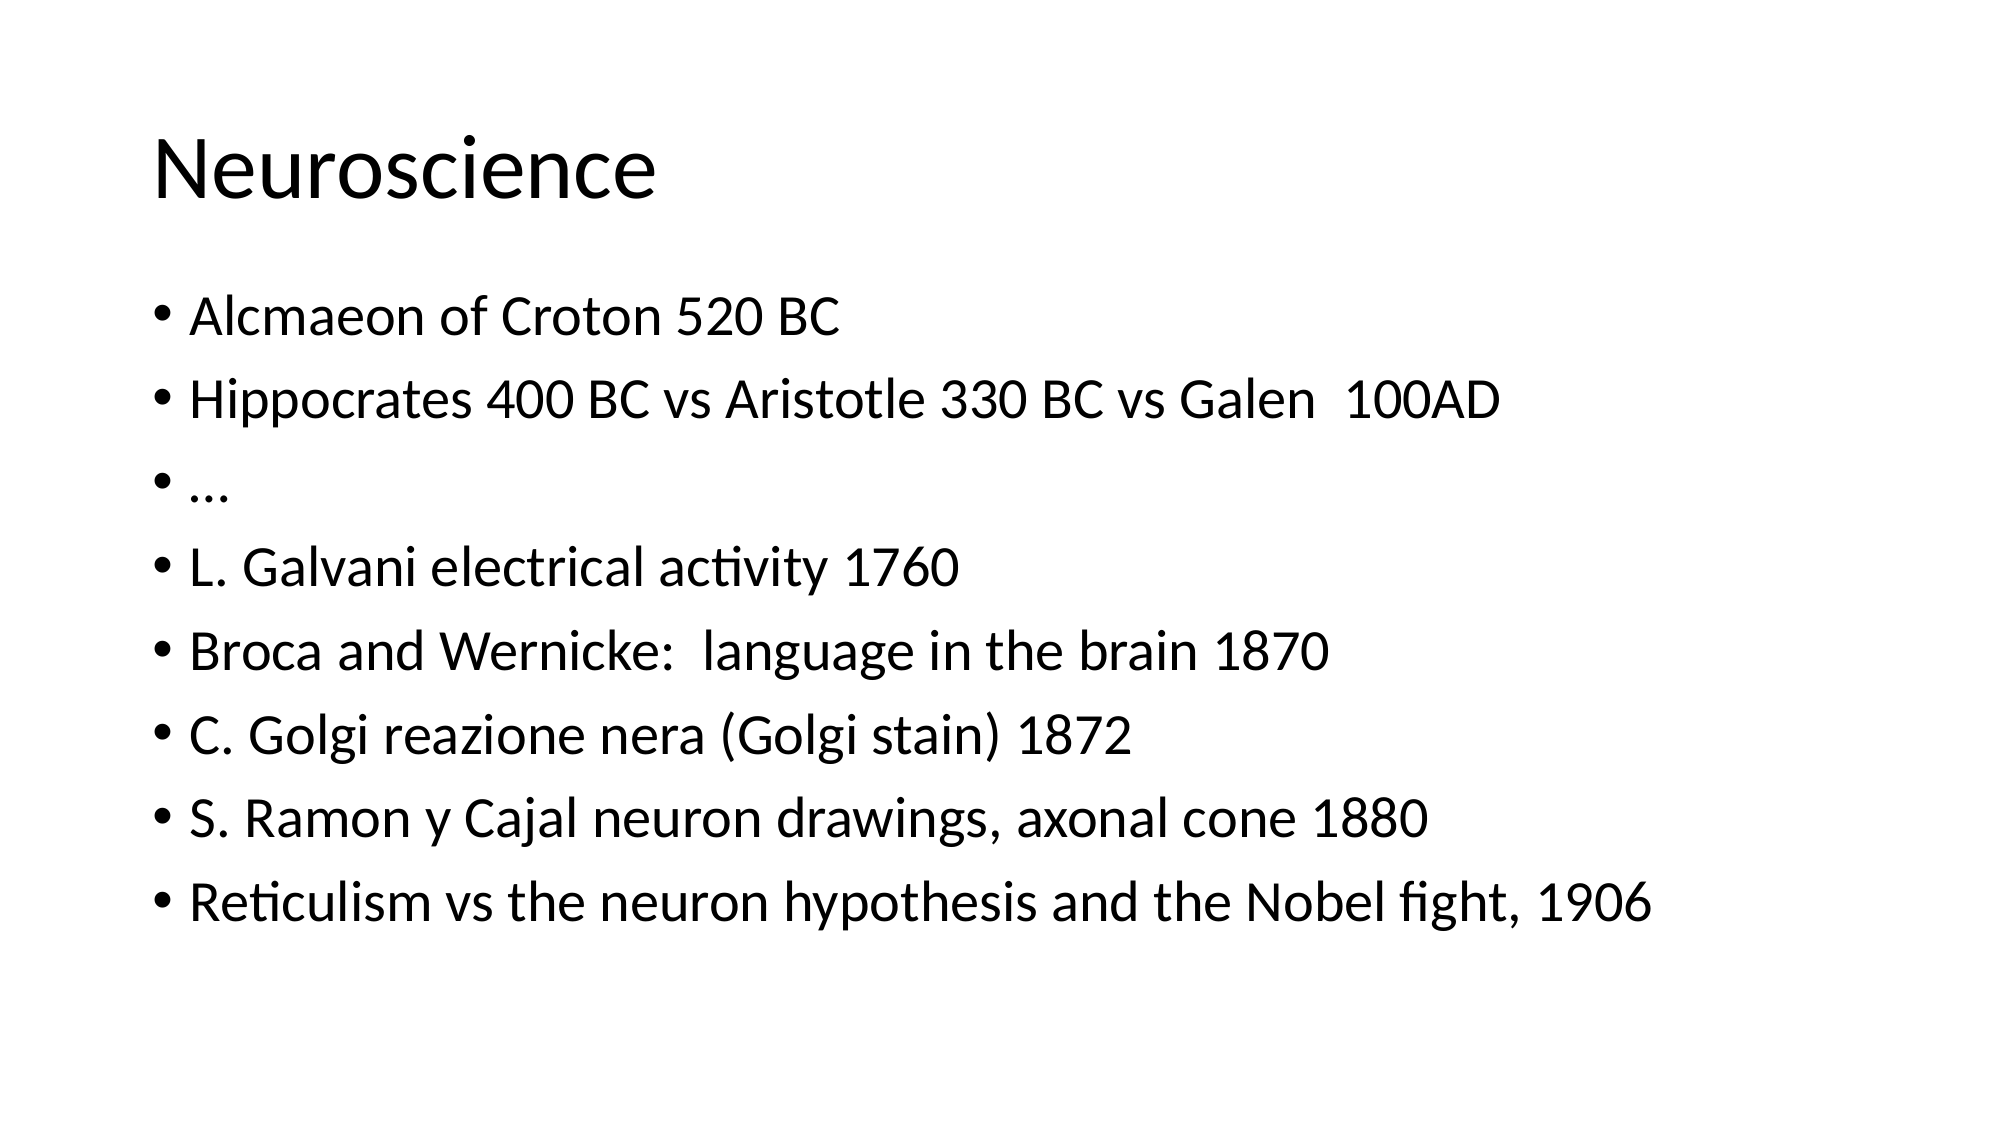

# Neuroscience
Alcmaeon of Croton 520 BC
Hippocrates 400 BC vs Aristotle 330 BC vs Galen  100AD
…
L. Galvani electrical activity 1760
Broca and Wernicke:  language in the brain 1870
C. Golgi reazione nera (Golgi stain) 1872
S. Ramon y Cajal neuron drawings, axonal cone 1880
Reticulism vs the neuron hypothesis and the Nobel fight, 1906